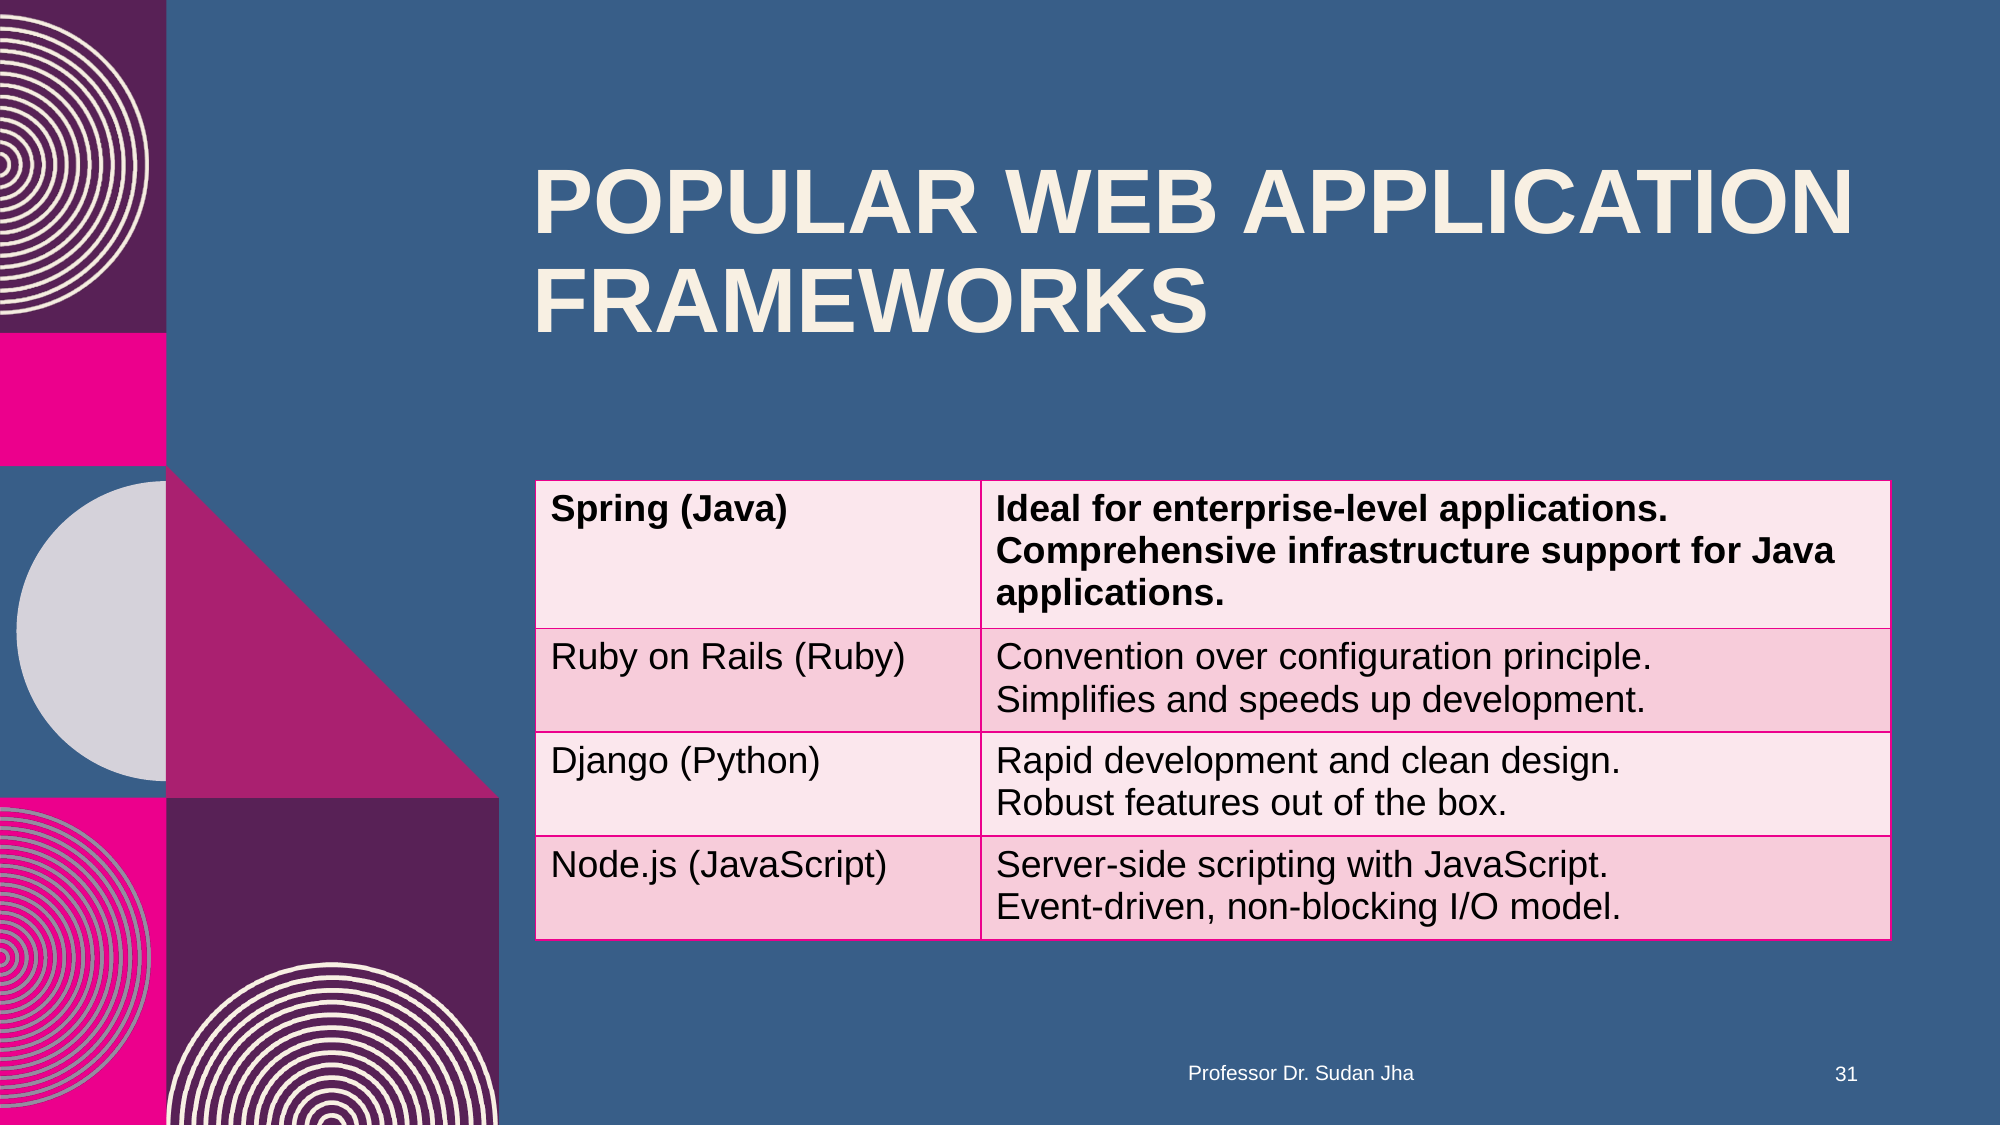

# Popular Web Application Frameworks
| Spring (Java) | Ideal for enterprise-level applications. Comprehensive infrastructure support for Java applications. |
| --- | --- |
| Ruby on Rails (Ruby) | Convention over configuration principle. Simplifies and speeds up development. |
| Django (Python) | Rapid development and clean design. Robust features out of the box. |
| Node.js (JavaScript) | Server-side scripting with JavaScript. Event-driven, non-blocking I/O model. |
Professor Dr. Sudan Jha
31